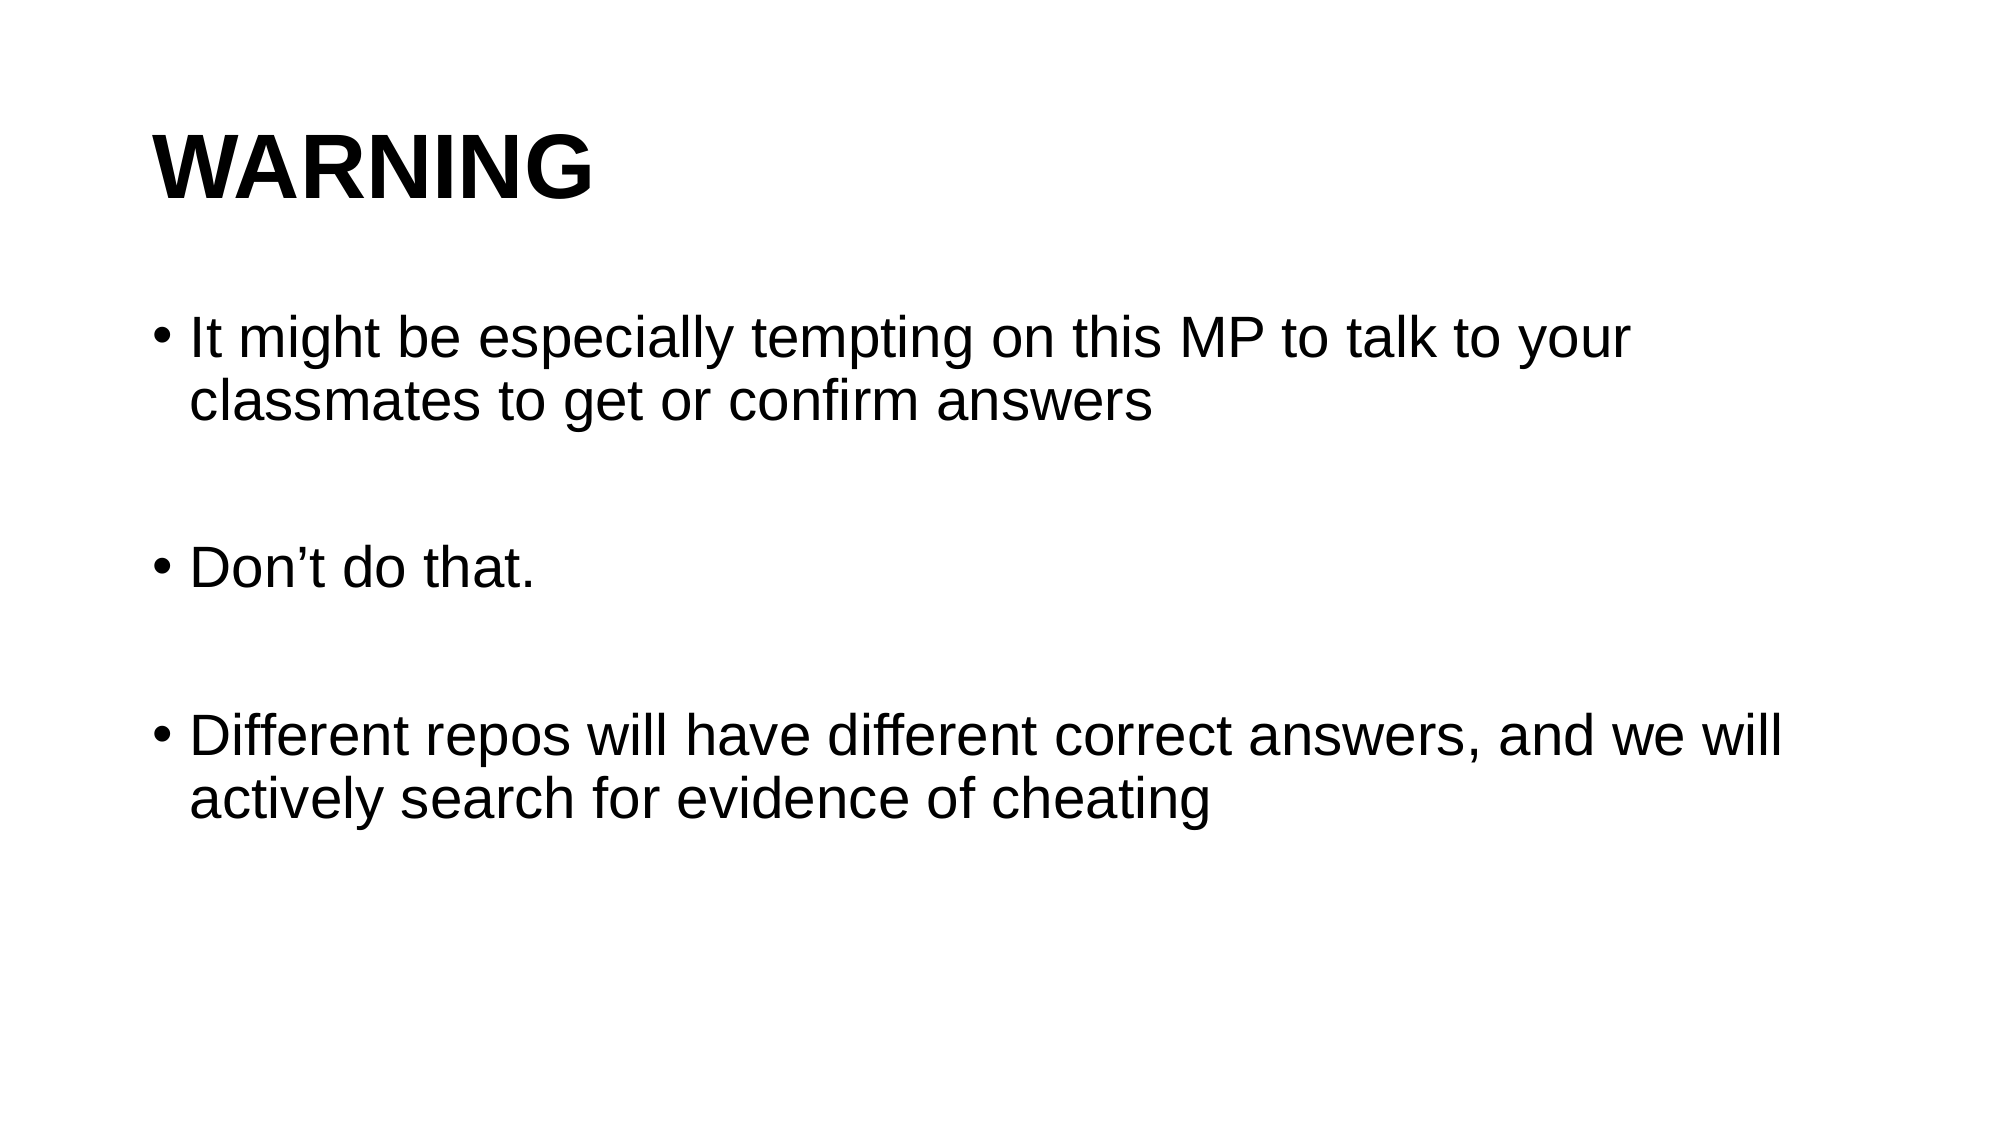

# WARNING
It might be especially tempting on this MP to talk to your classmates to get or confirm answers

Don’t do that.

Different repos will have different correct answers, and we will actively search for evidence of cheating